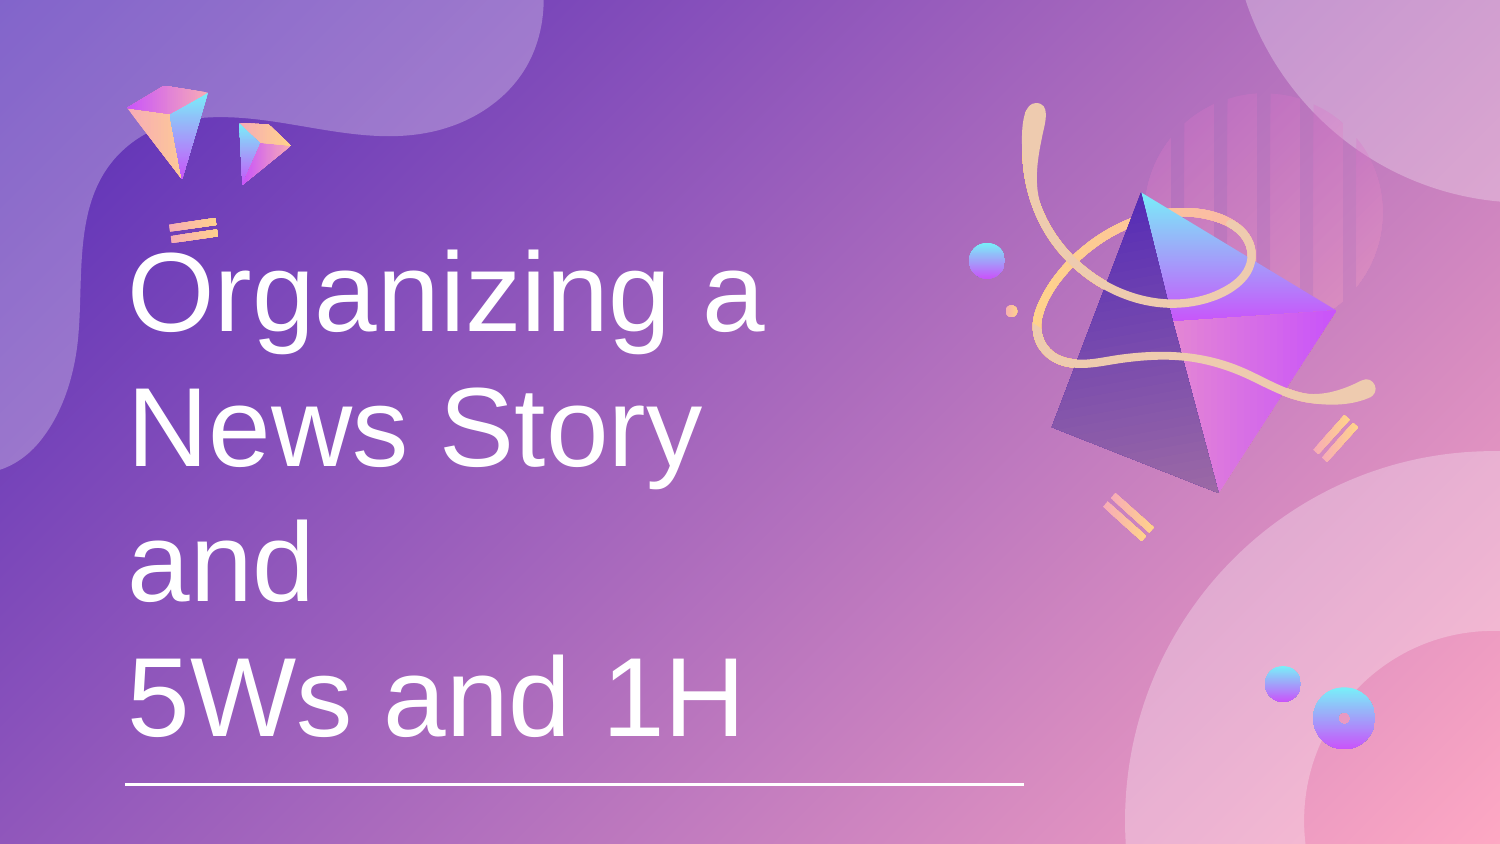

# Organizing a News Story and 5Ws and 1H